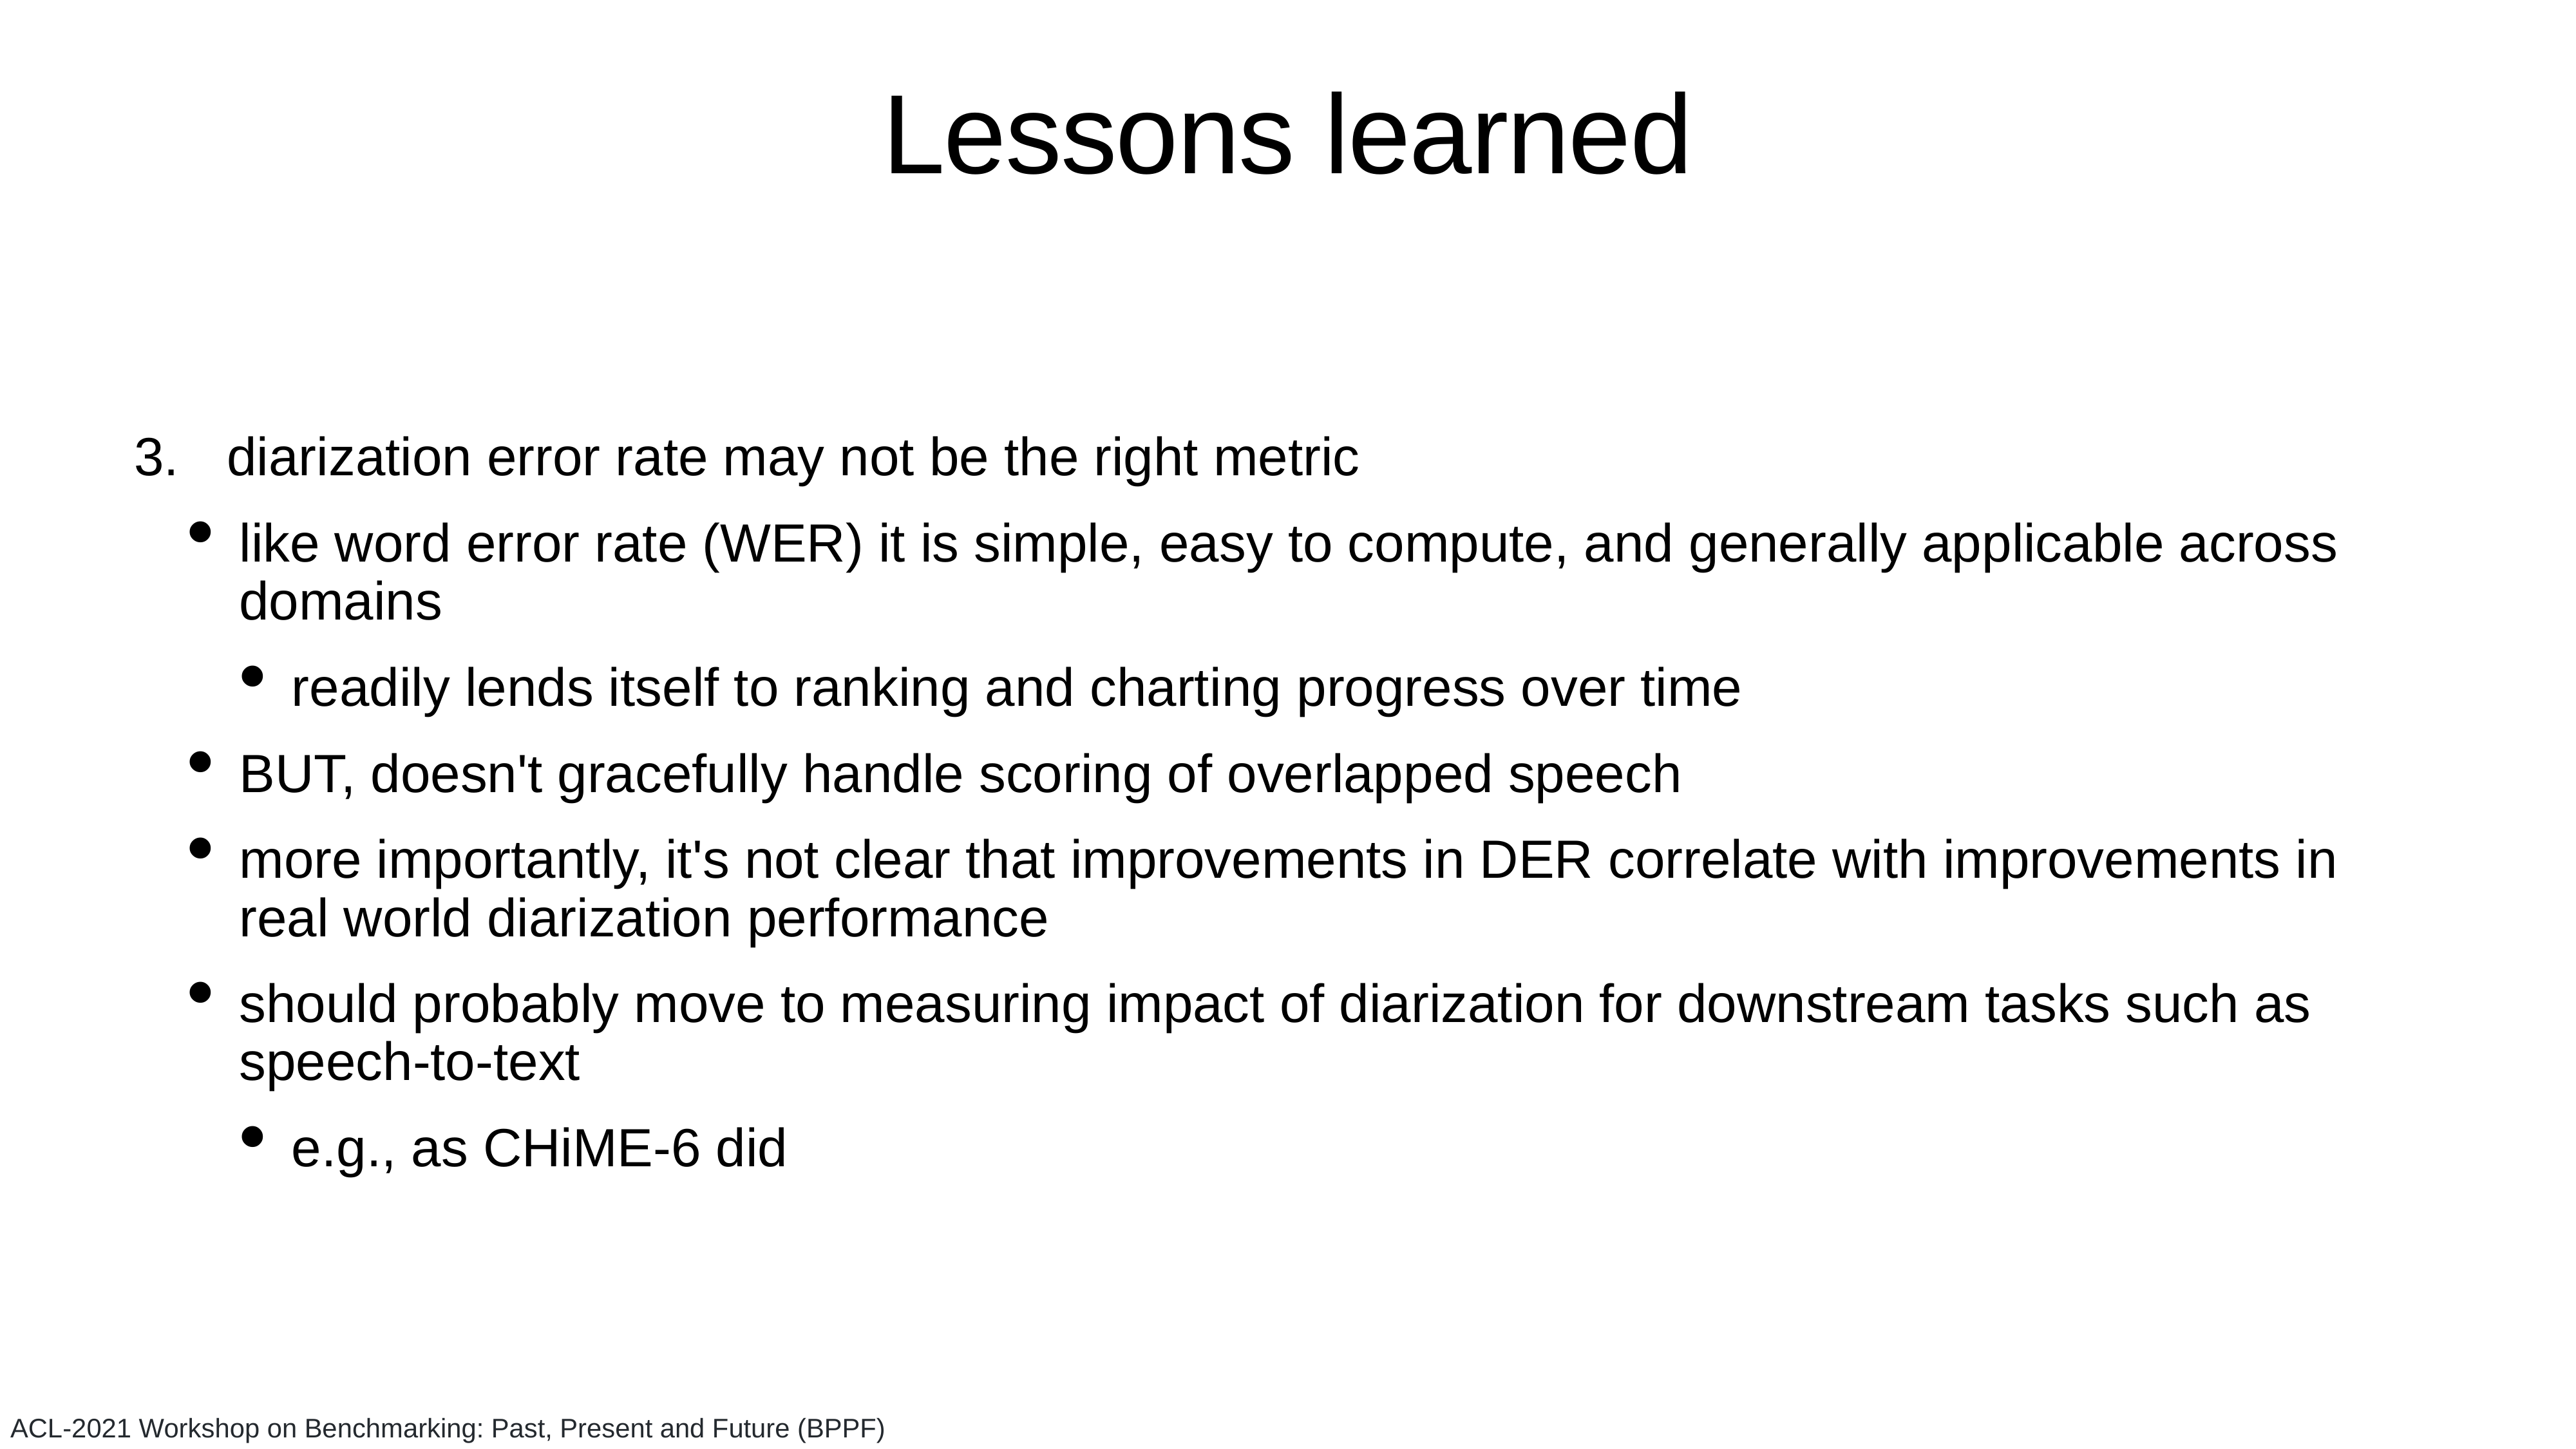

# Lessons learned
diarization error rate may not be the right metric
like word error rate (WER) it is simple, easy to compute, and generally applicable across domains
readily lends itself to ranking and charting progress over time
BUT, doesn't gracefully handle scoring of overlapped speech
more importantly, it's not clear that improvements in DER correlate with improvements in real world diarization performance
should probably move to measuring impact of diarization for downstream tasks such as speech-to-text
e.g., as CHiME-6 did